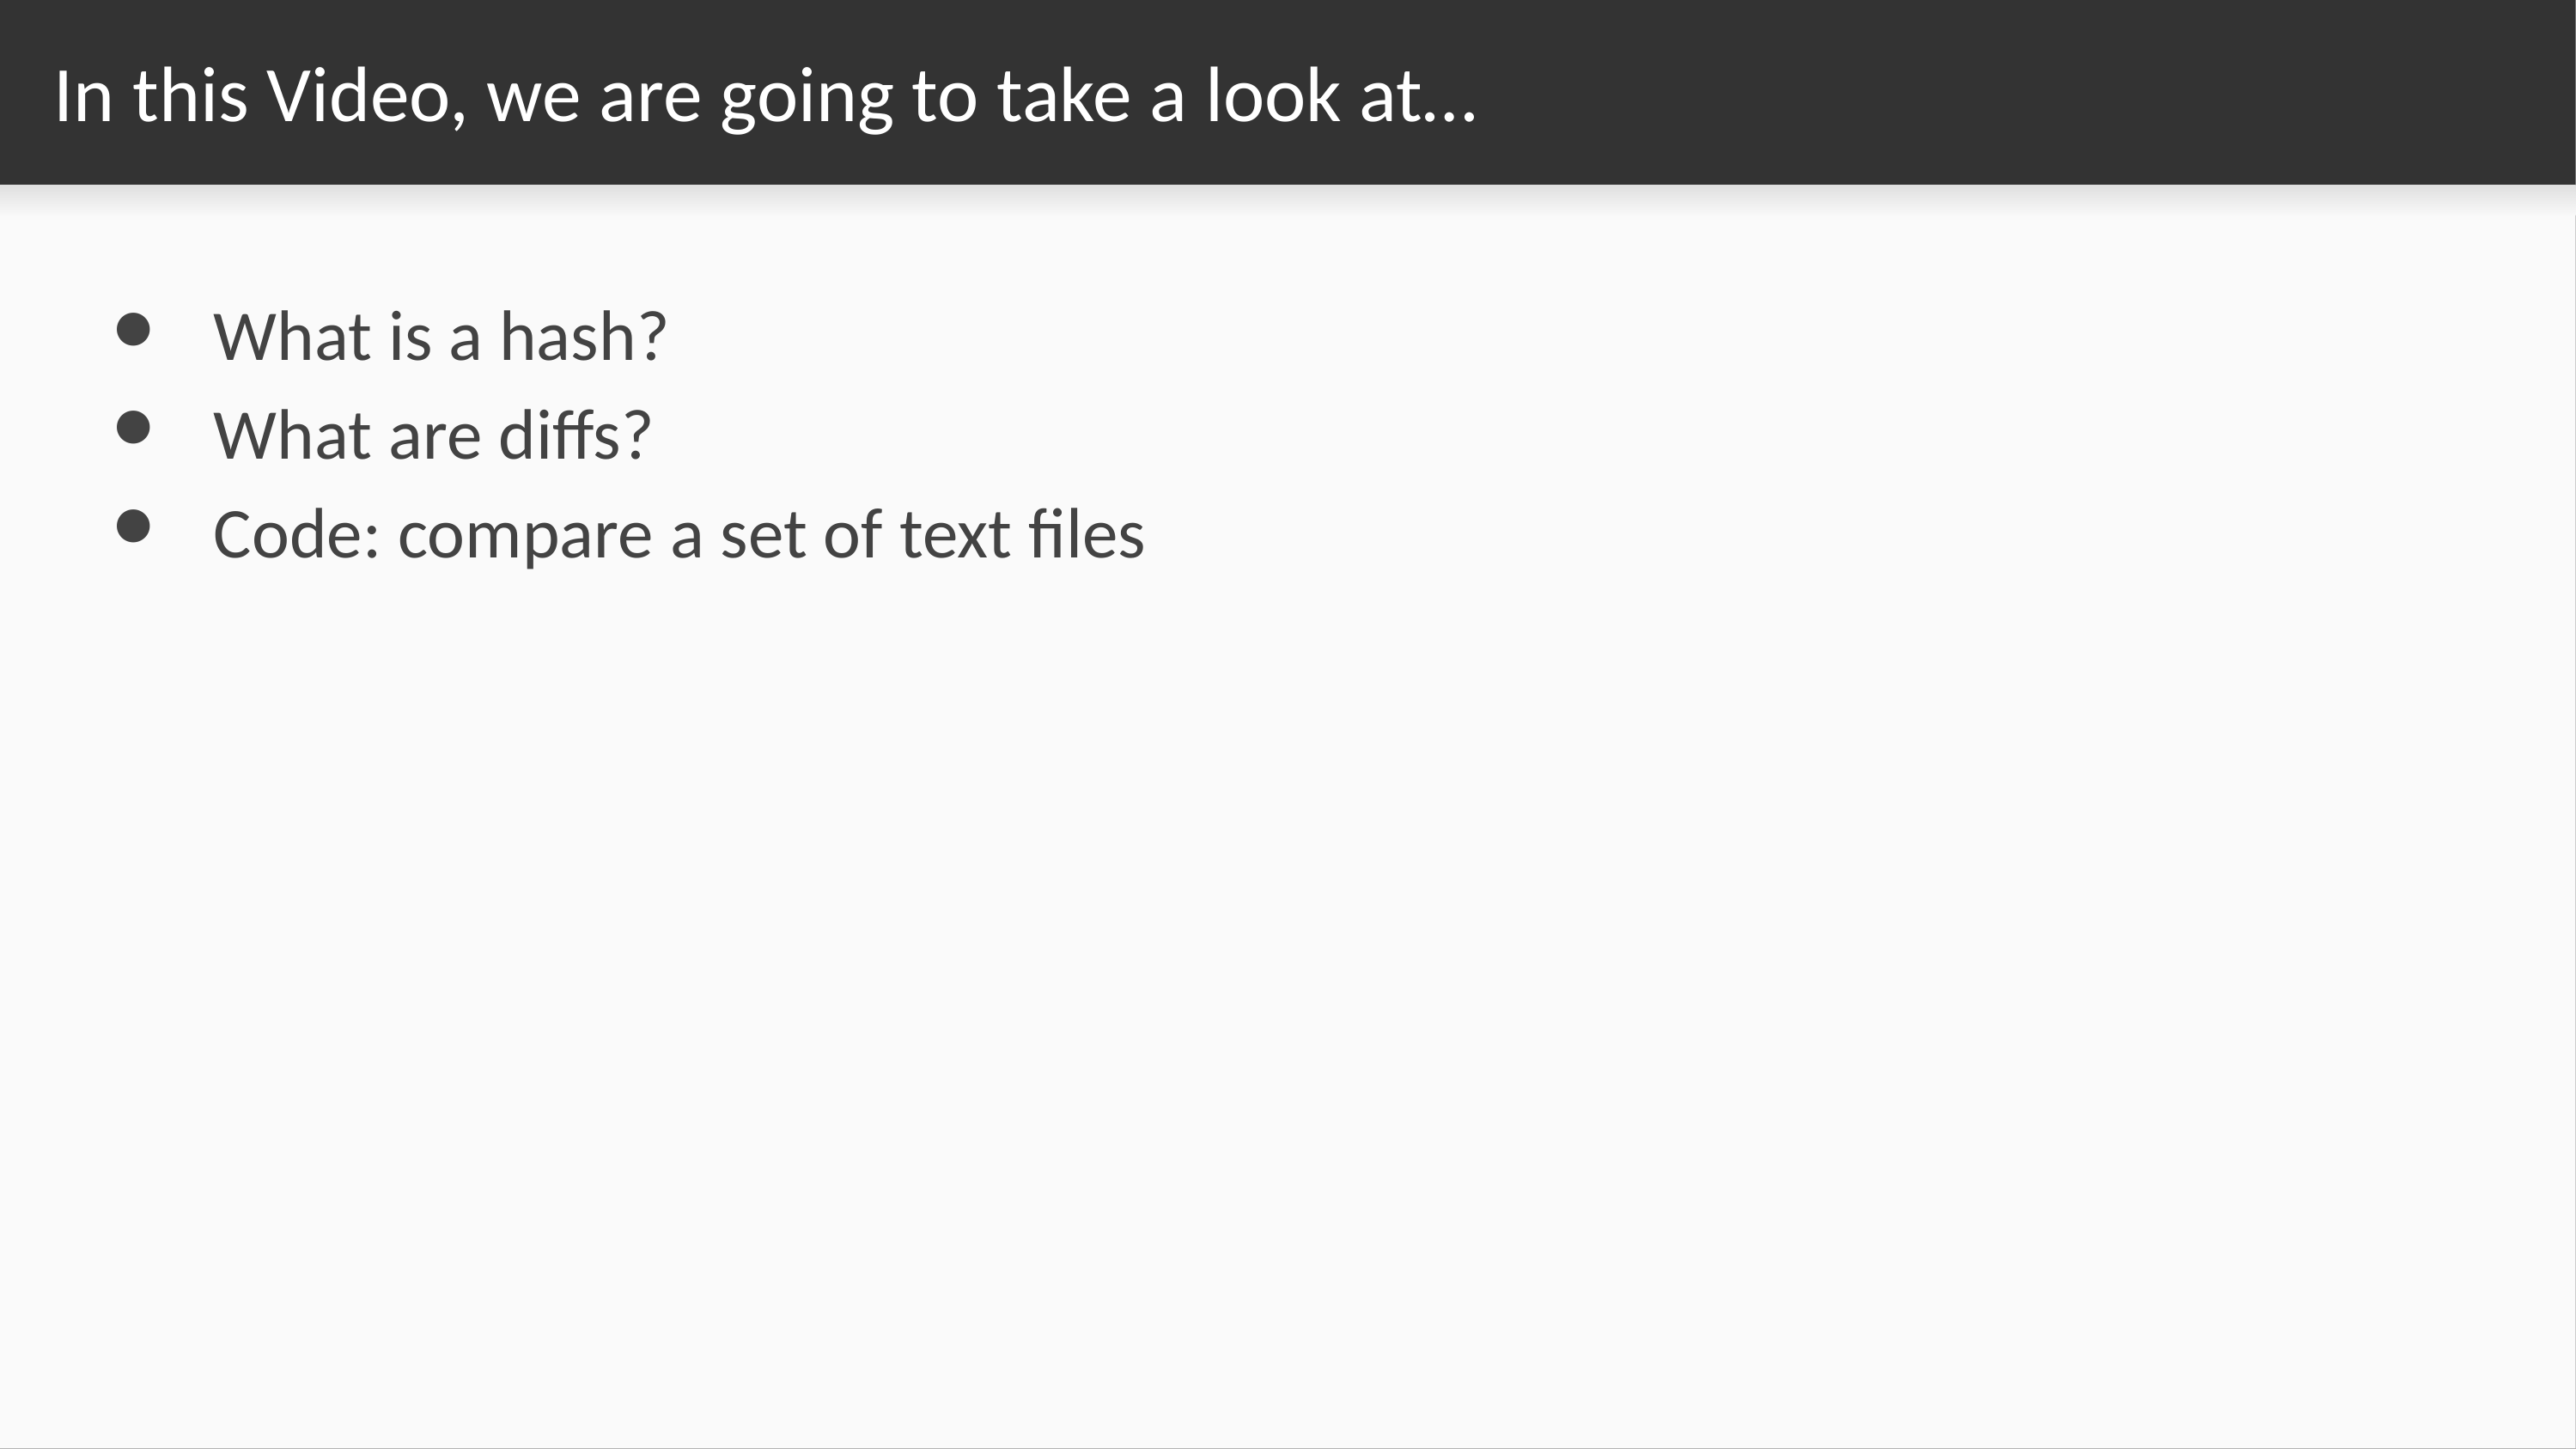

# In this Video, we are going to take a look at…
What is a hash?
What are diffs?
Code: compare a set of text files